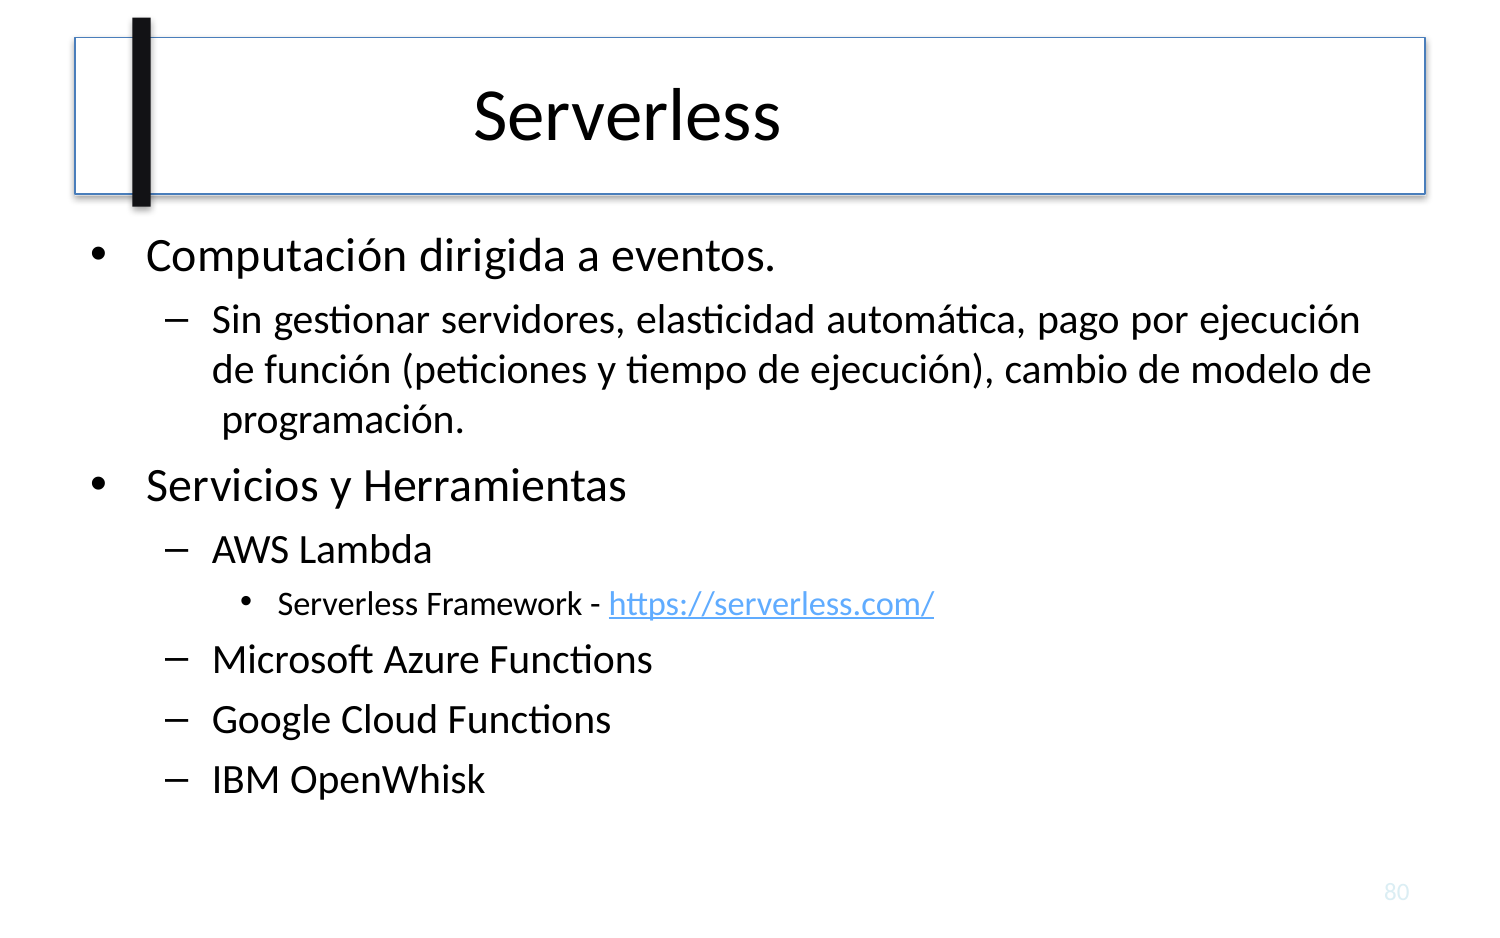

# Serverless
Computación dirigida a eventos.
Sin gestionar servidores, elasticidad automática, pago por ejecución  de función (peticiones y tiempo de ejecución), cambio de modelo de  programación.
Servicios y Herramientas
AWS Lambda
Serverless Framework - https://serverless.com/
Microsoft Azure Functions
Google Cloud Functions
IBM OpenWhisk
80